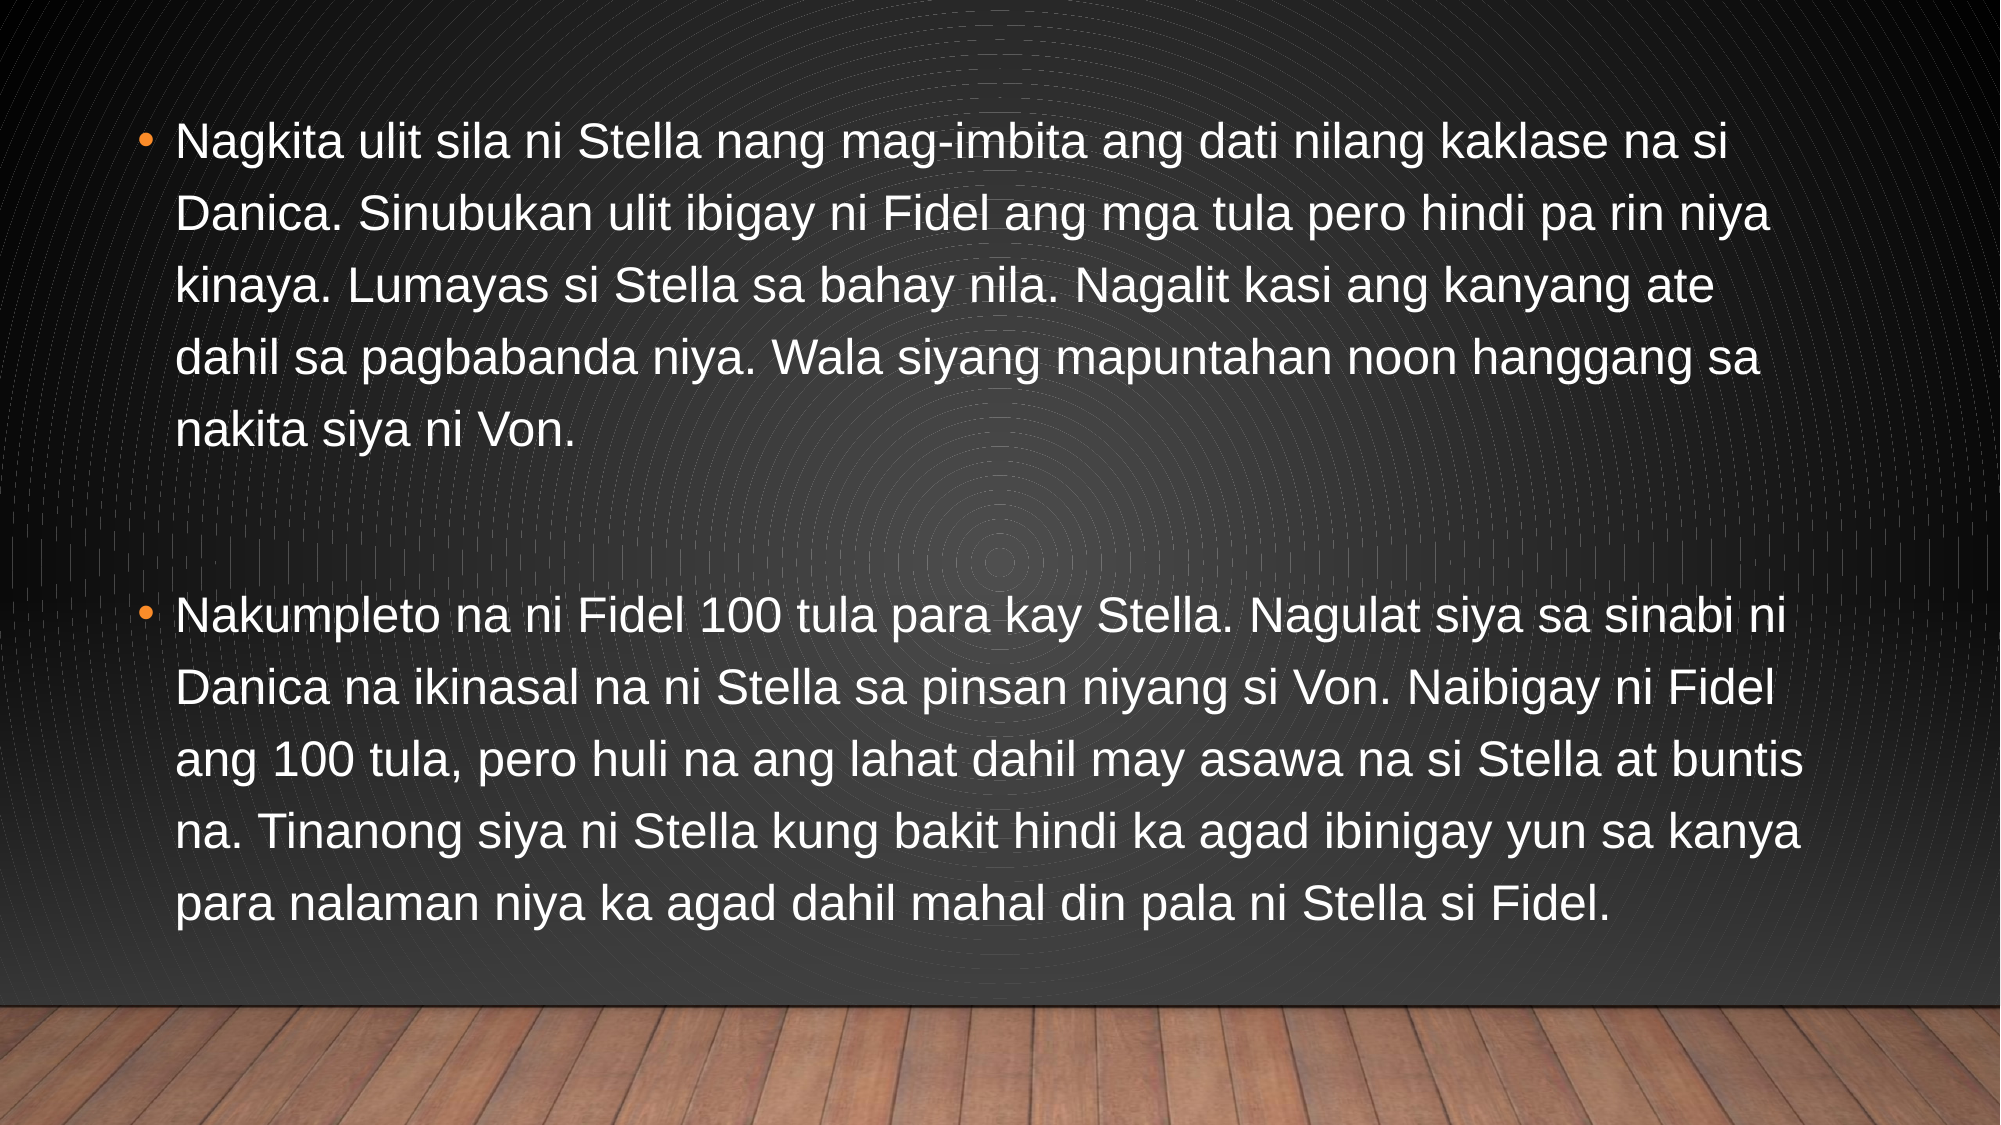

Nagkita ulit sila ni Stella nang mag-imbita ang dati nilang kaklase na si Danica. Sinubukan ulit ibigay ni Fidel ang mga tula pero hindi pa rin niya kinaya. Lumayas si Stella sa bahay nila. Nagalit kasi ang kanyang ate dahil sa pagbabanda niya. Wala siyang mapuntahan noon hanggang sa nakita siya ni Von.

Nakumpleto na ni Fidel 100 tula para kay Stella. Nagulat siya sa sinabi ni Danica na ikinasal na ni Stella sa pinsan niyang si Von. Naibigay ni Fidel ang 100 tula, pero huli na ang lahat dahil may asawa na si Stella at buntis na. Tinanong siya ni Stella kung bakit hindi ka agad ibinigay yun sa kanya para nalaman niya ka agad dahil mahal din pala ni Stella si Fidel.